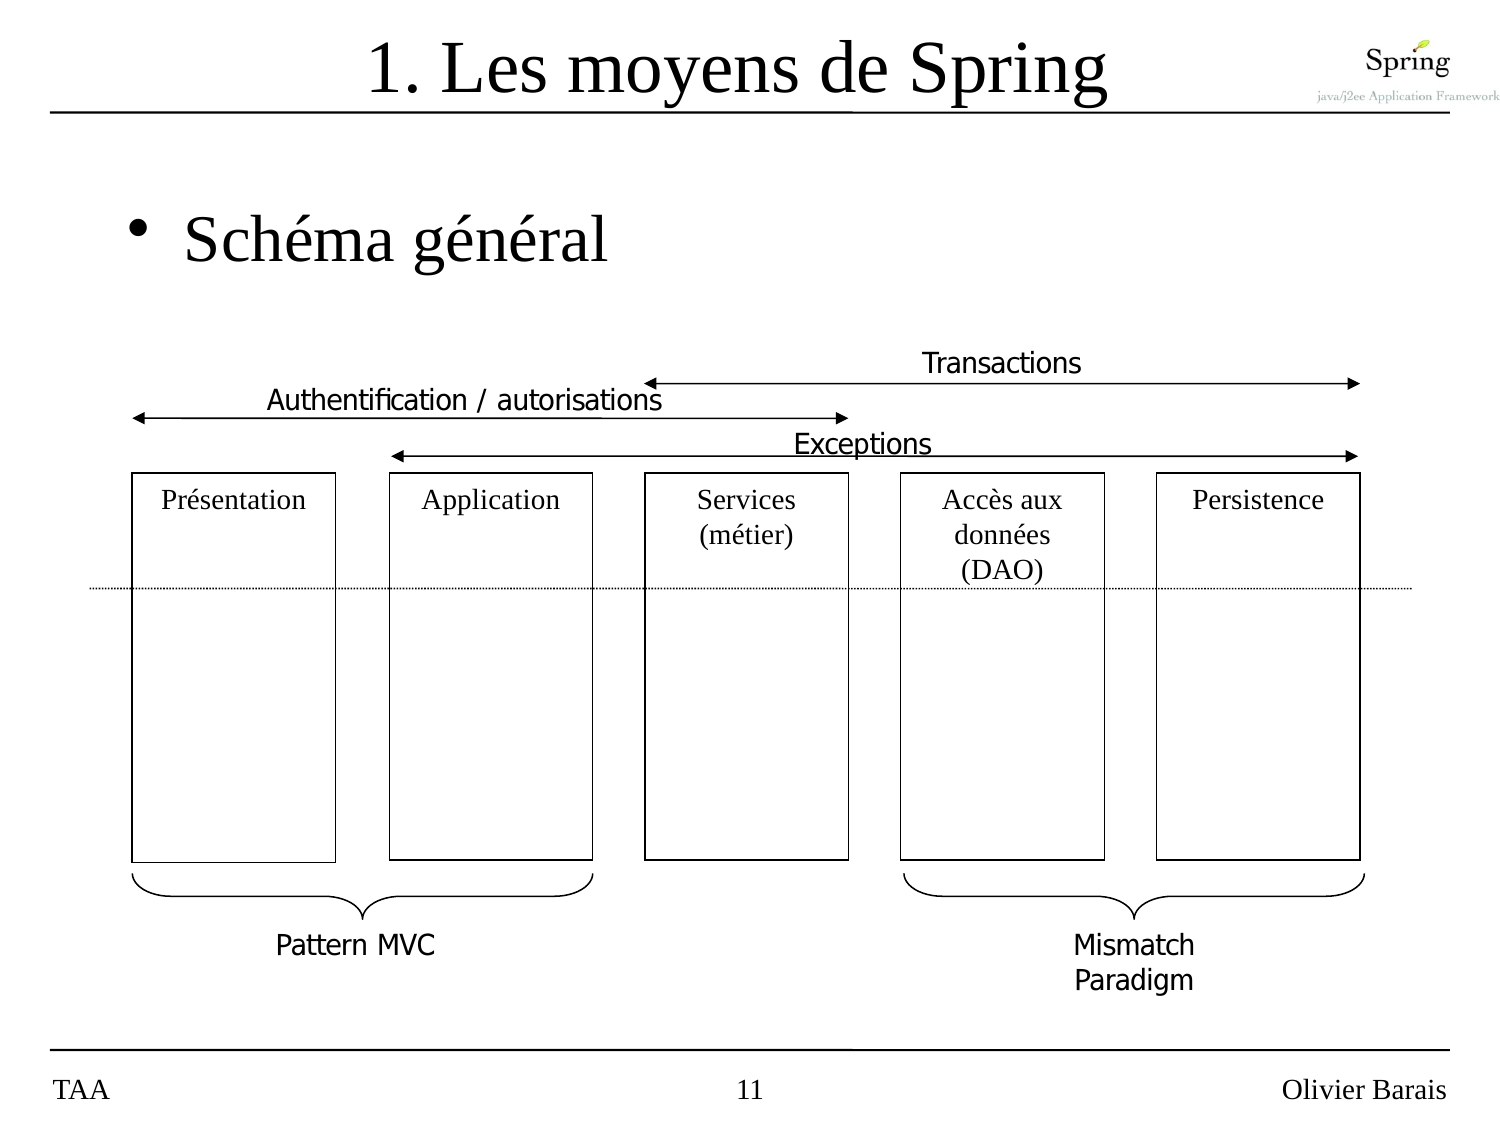

# 1. Les moyens de Spring
Schéma général
Transactions
Authentification / autorisations

Exceptions

Présentation

Application

Services
(métier)

Accès aux données
(DAO)

Persistence

Pattern MVC
Mismatch Paradigm
TAA
11
Olivier Barais